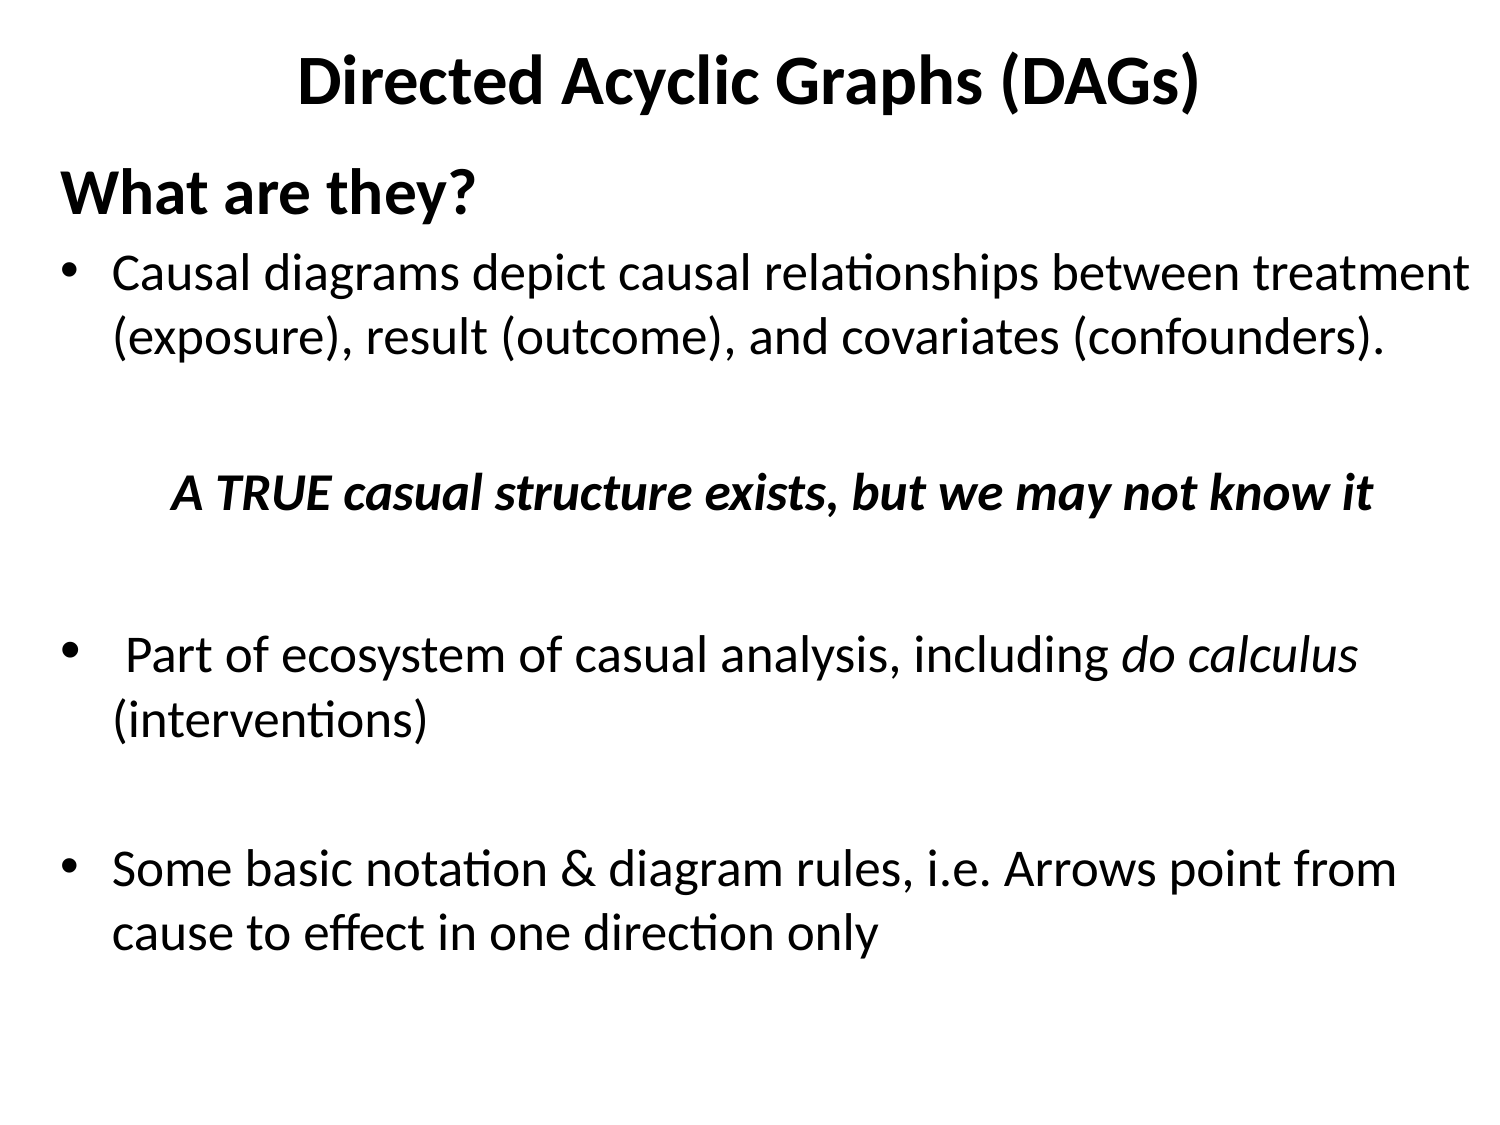

# Directed Acyclic Graphs (DAGs)
What are they?
Causal diagrams depict causal relationships between treatment (exposure), result (outcome), and covariates (confounders).

A TRUE casual structure exists, but we may not know it

 Part of ecosystem of casual analysis, including do calculus (interventions)

Some basic notation & diagram rules, i.e. Arrows point from cause to effect in one direction only